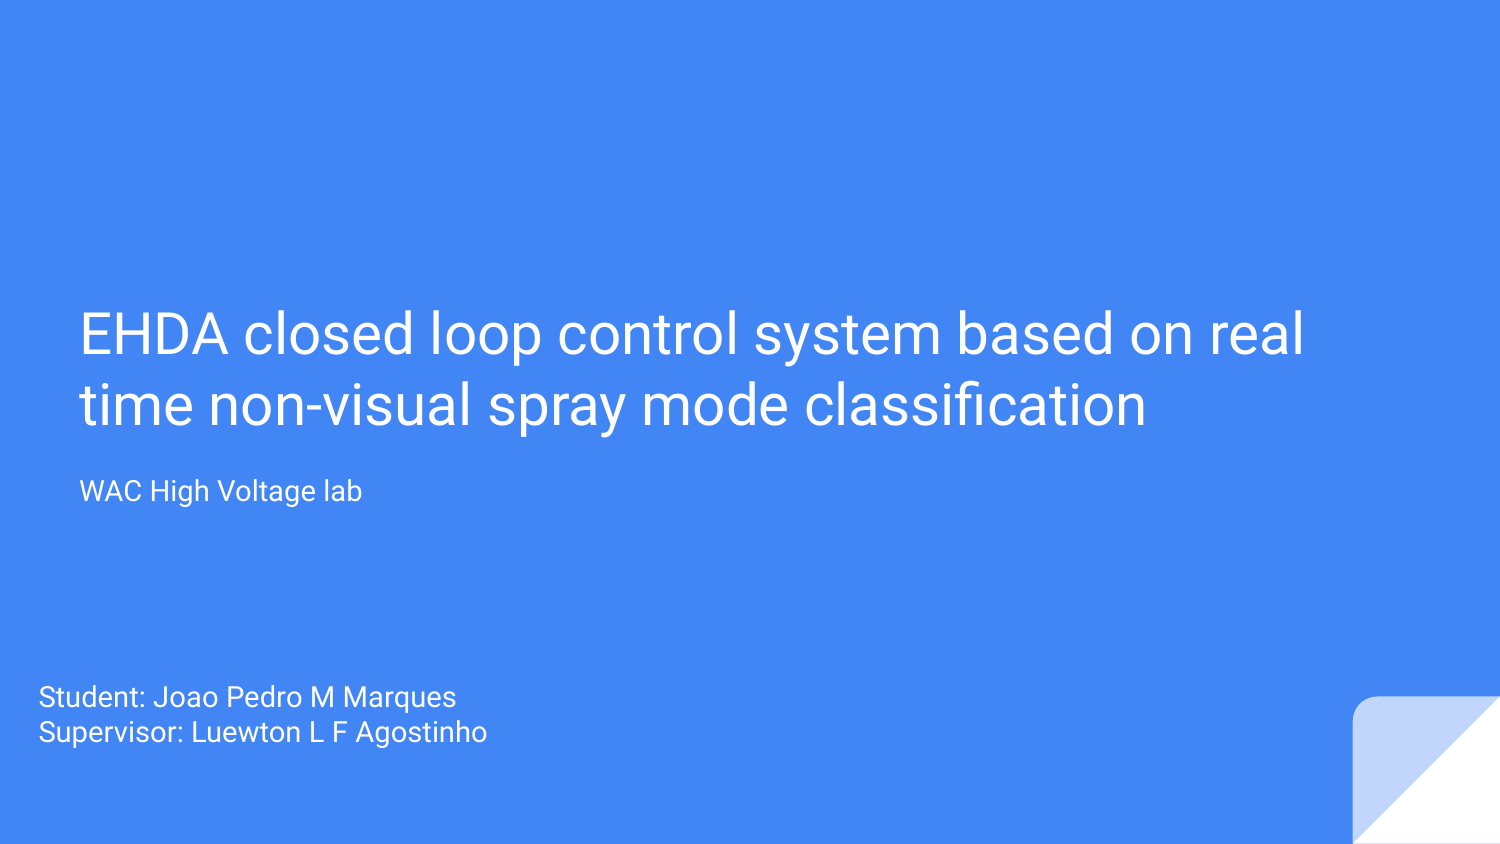

# EHDA closed loop control system based on real time non-visual spray mode classification
WAC High Voltage lab
Student: Joao Pedro M Marques
Supervisor: Luewton L F Agostinho